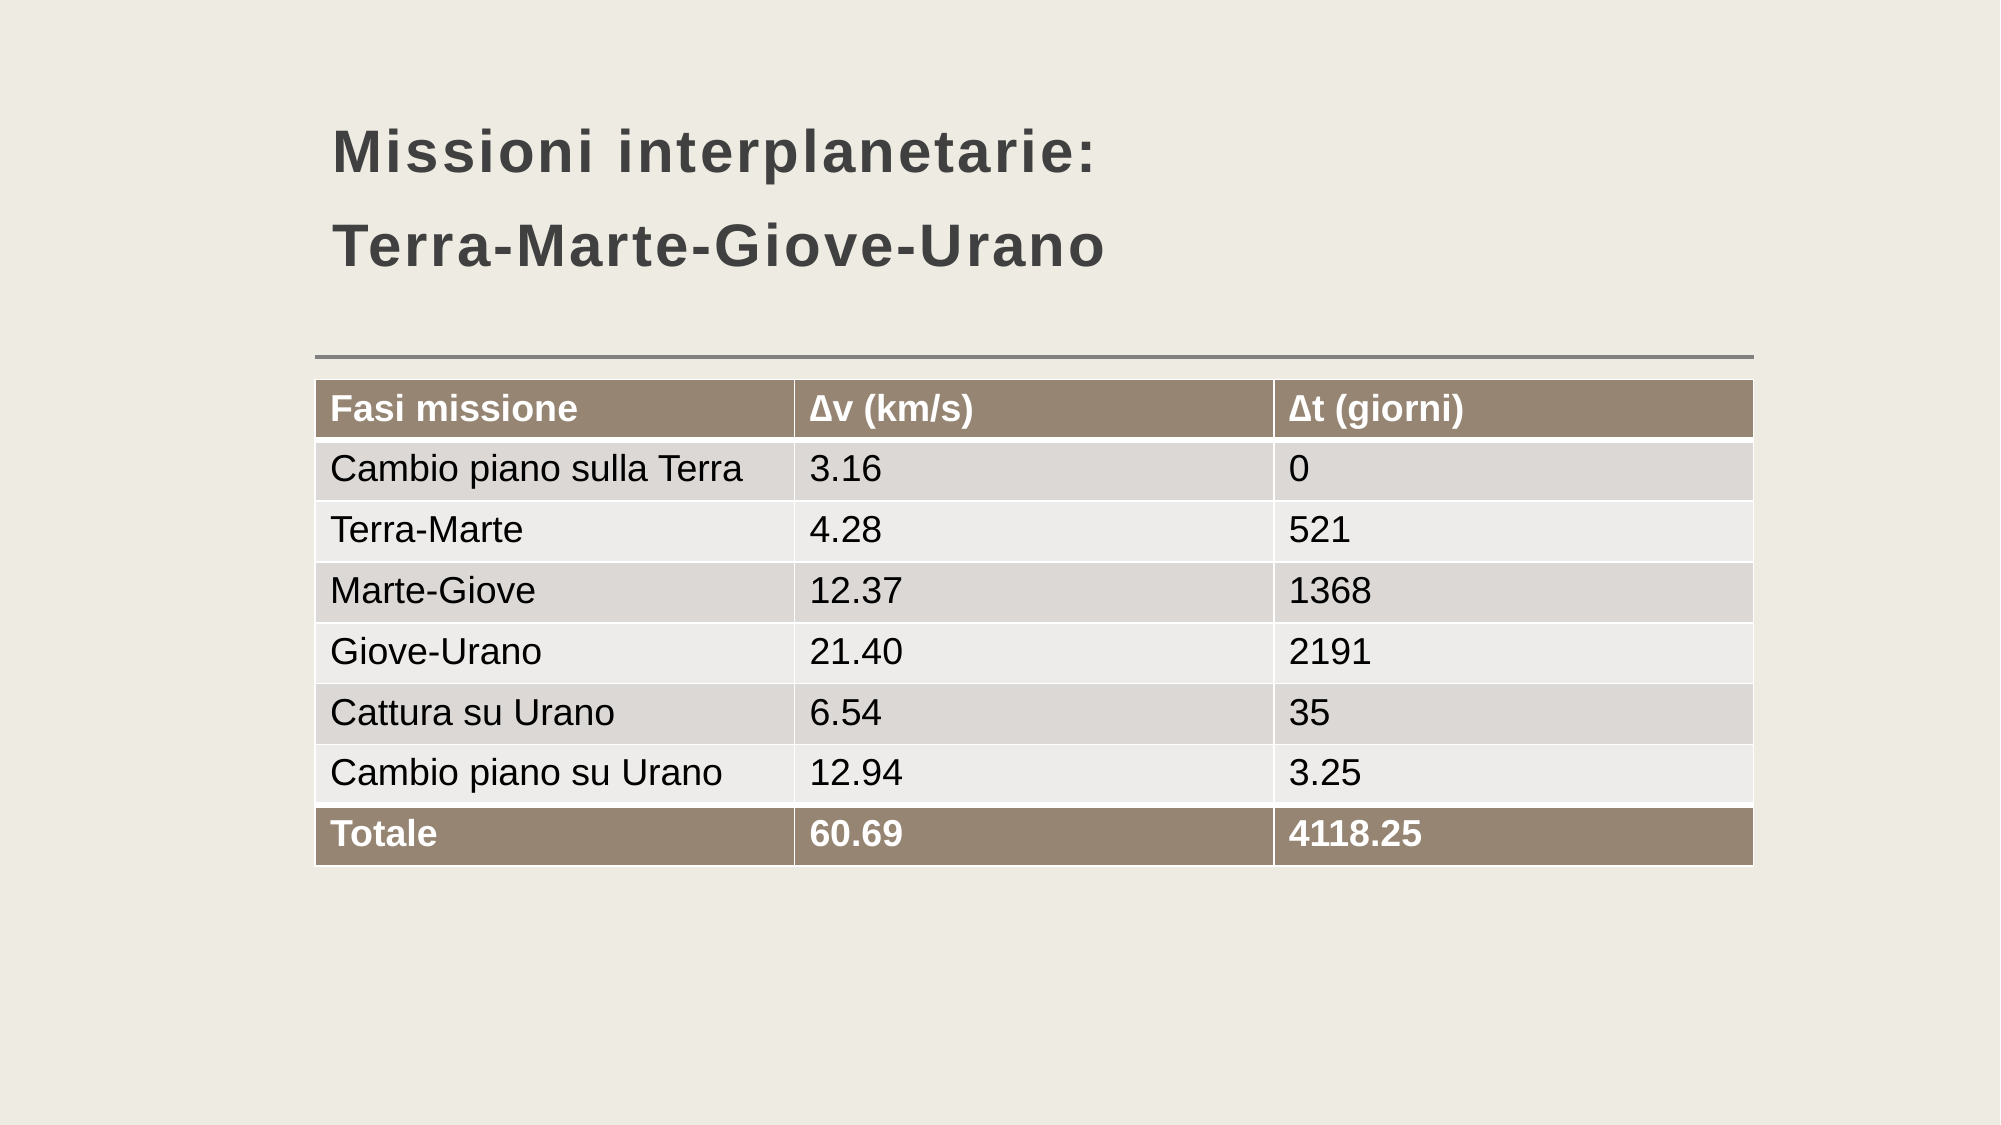

# Missioni interplanetarie: Terra-Marte-Giove-Urano
| Fasi missione | ∆v (km/s) | ∆t (giorni) |
| --- | --- | --- |
| Cambio piano sulla Terra | 3.16 | 0 |
| Terra-Marte | 4.28 | 521 |
| Marte-Giove | 12.37 | 1368 |
| Giove-Urano | 21.40 | 2191 |
| Cattura su Urano | 6.54 | 35 |
| Cambio piano su Urano | 12.94 | 3.25 |
| Totale | 60.69 | 4118.25 |